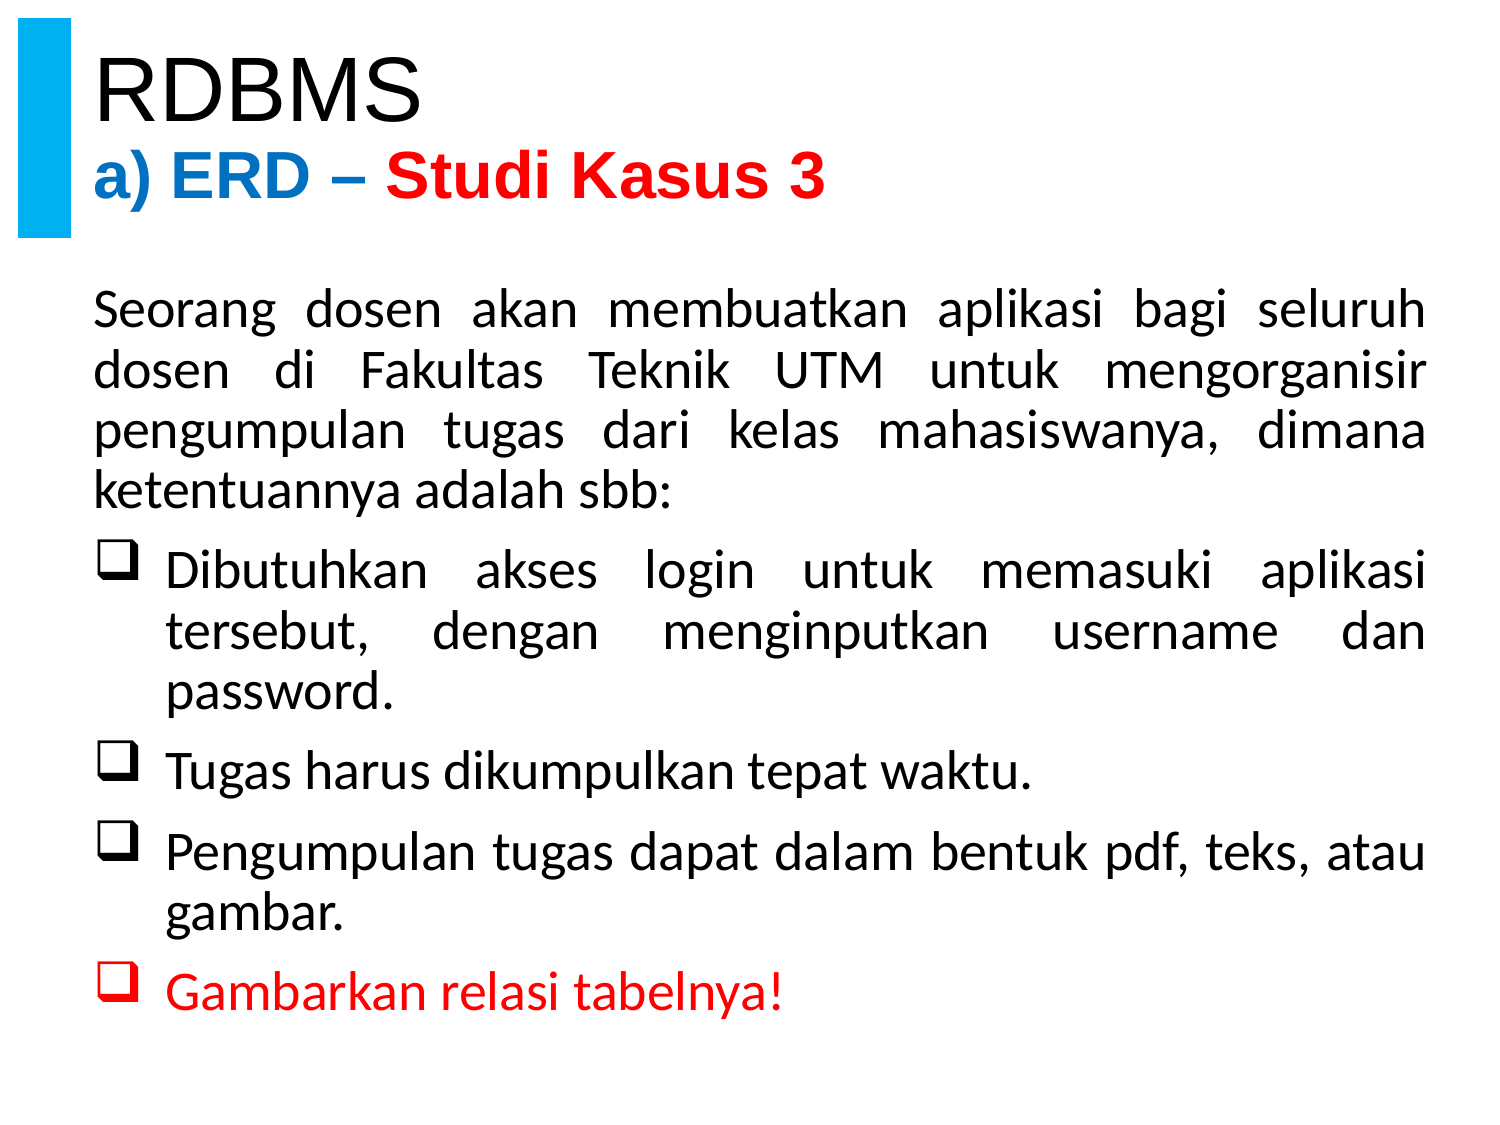

# RDBMS a) ERD – Studi Kasus 3
Seorang dosen akan membuatkan aplikasi bagi seluruh dosen di Fakultas Teknik UTM untuk mengorganisir pengumpulan tugas dari kelas mahasiswanya, dimana ketentuannya adalah sbb:
Dibutuhkan akses login untuk memasuki aplikasi tersebut, dengan menginputkan username dan password.
Tugas harus dikumpulkan tepat waktu.
Pengumpulan tugas dapat dalam bentuk pdf, teks, atau gambar.
Gambarkan relasi tabelnya!